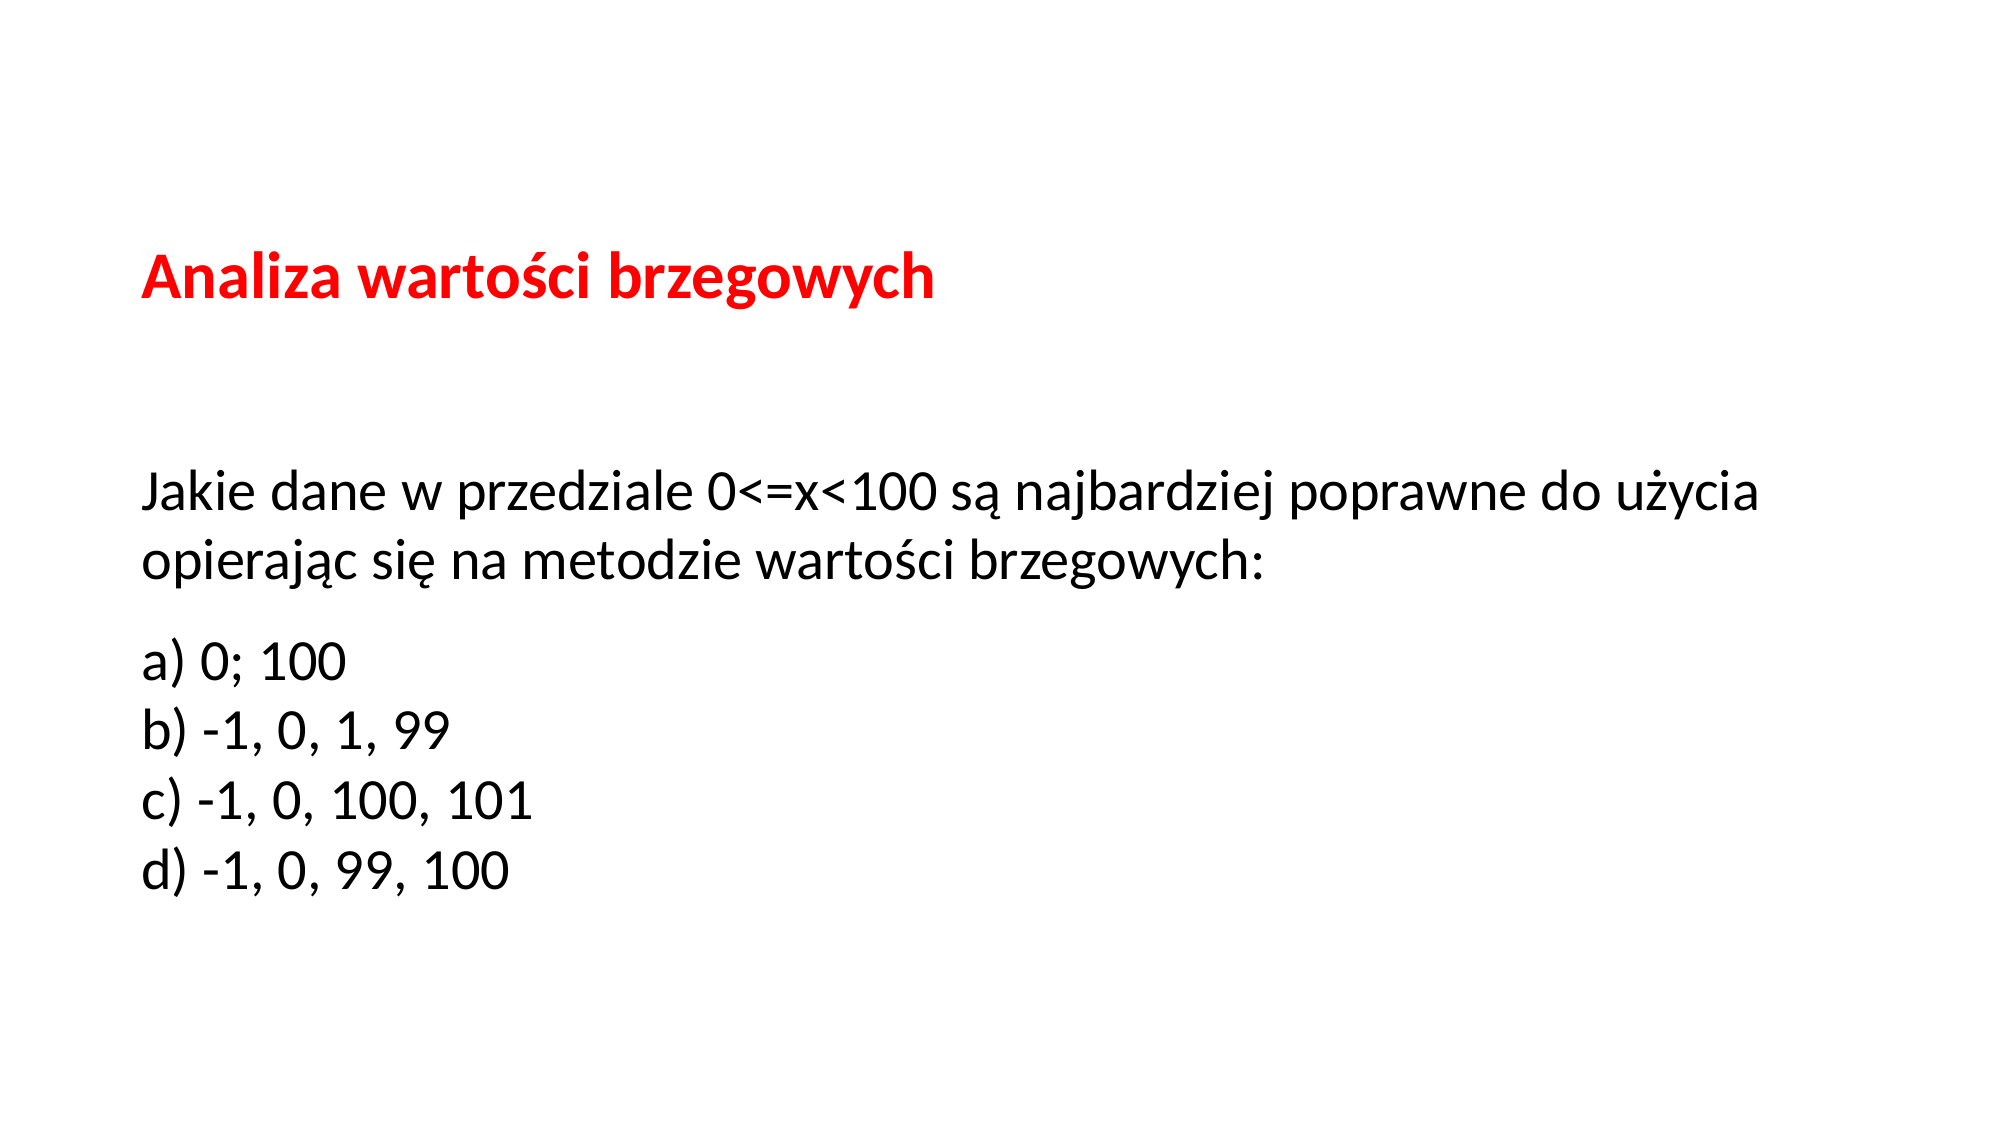

Analiza wartości brzegowych

Jakie dane w przedziale 0<=x<100 są najbardziej poprawne do użycia opierając się na metodzie wartości brzegowych:

a) 0; 100
b) -1, 0, 1, 99
c) -1, 0, 100, 101
d) -1, 0, 99, 100